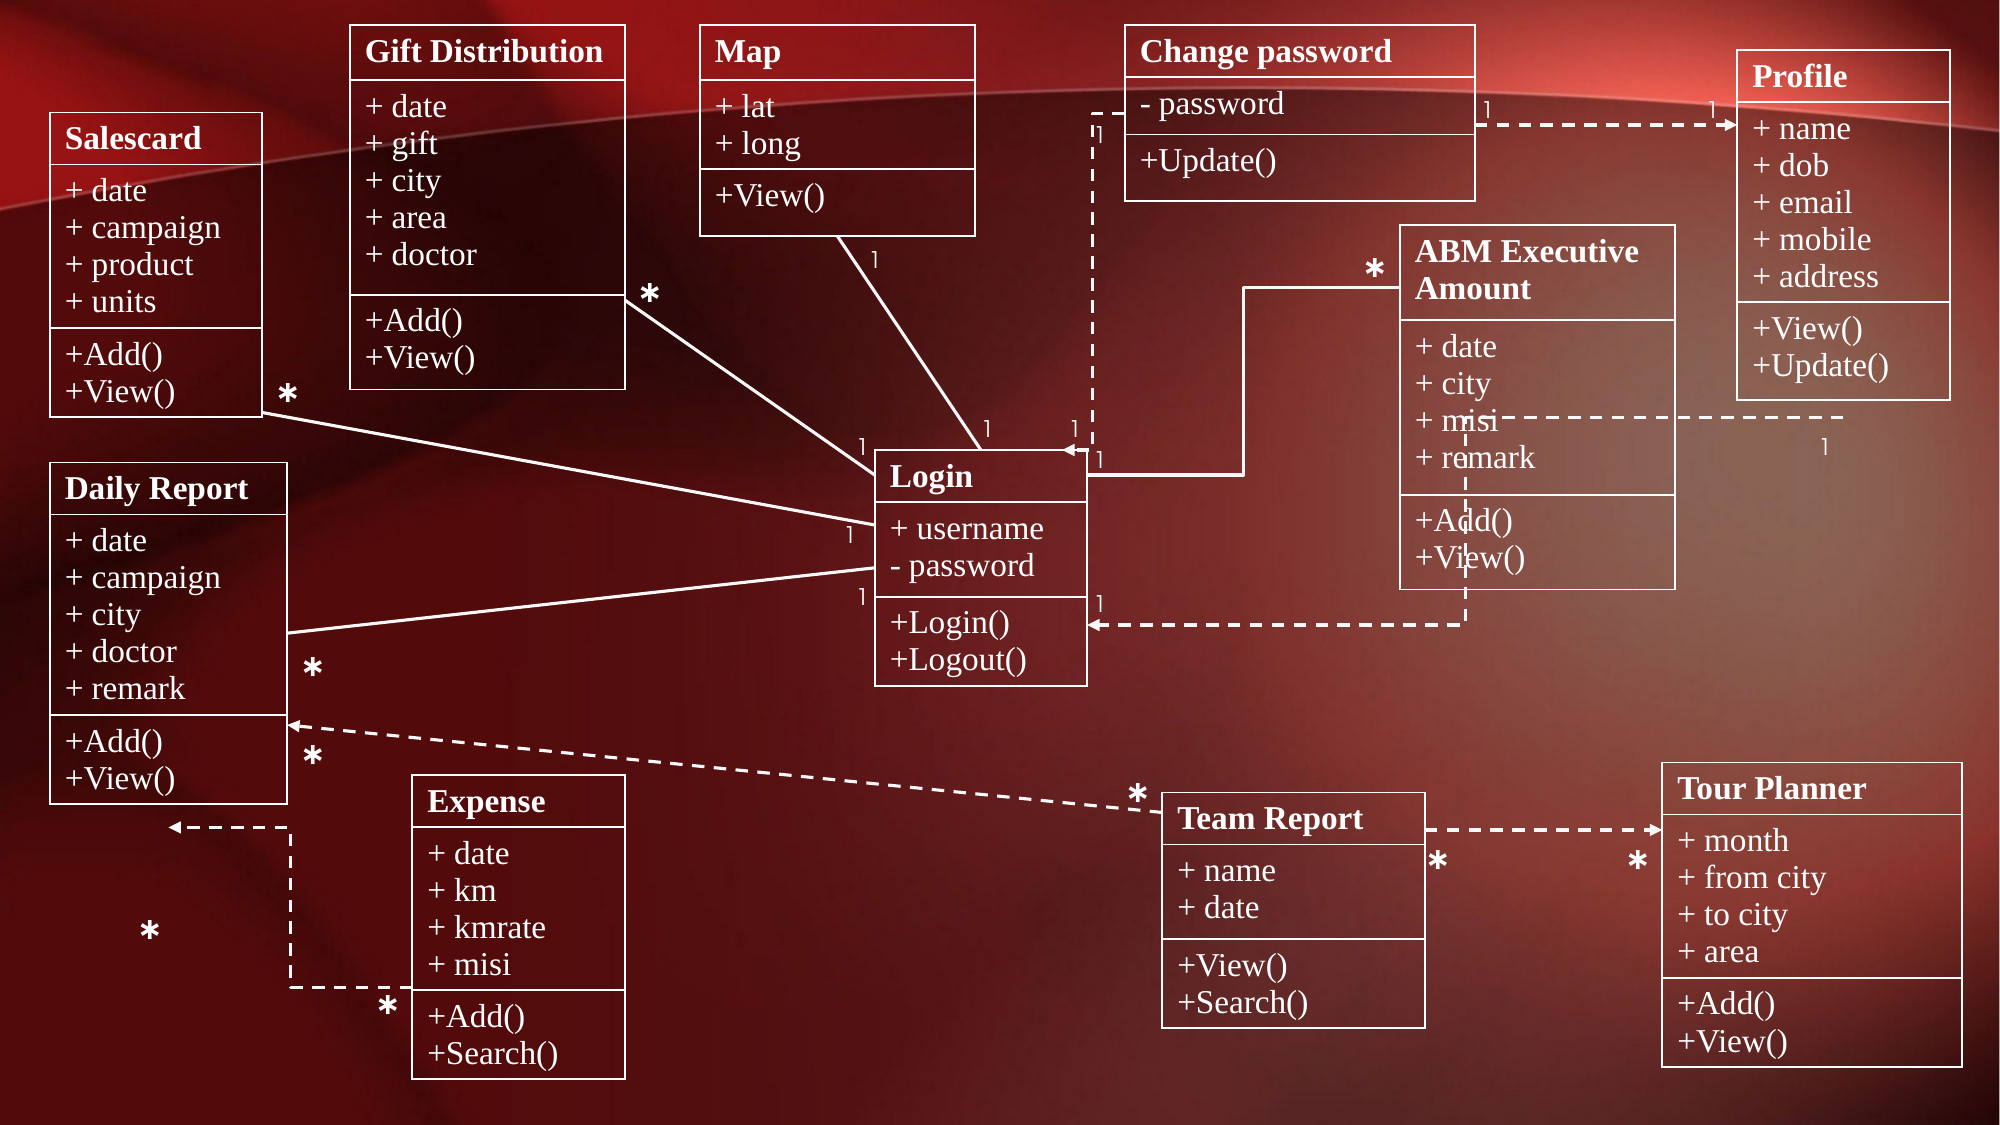

| Gift Distribution |
| --- |
| + date + gift + city + area + doctor |
| +Add() +View() |
| Map |
| --- |
| + lat + long |
| +View() |
| Change password |
| --- |
| - password |
| +Update() |
| Profile |
| --- |
| + name + dob + email + mobile + address |
| +View() +Update() |
1
1
| Salescard |
| --- |
| + date + campaign + product + units |
| +Add() +View() |
1
| ABM Executive Amount |
| --- |
| + date + city + misi + remark |
| +Add() +View() |
1
*
*
*
1
1
1
1
1
| Login |
| --- |
| + username - password |
| +Login() +Logout() |
| Daily Report |
| --- |
| + date + campaign + city + doctor + remark |
| +Add() +View() |
1
1
1
*
*
*
| Tour Planner |
| --- |
| + month + from city + to city + area |
| +Add() +View() |
| Expense |
| --- |
| + date + km + kmrate + misi |
| +Add() +Search() |
| Team Report |
| --- |
| + name + date |
| +View() +Search() |
*
*
*
*